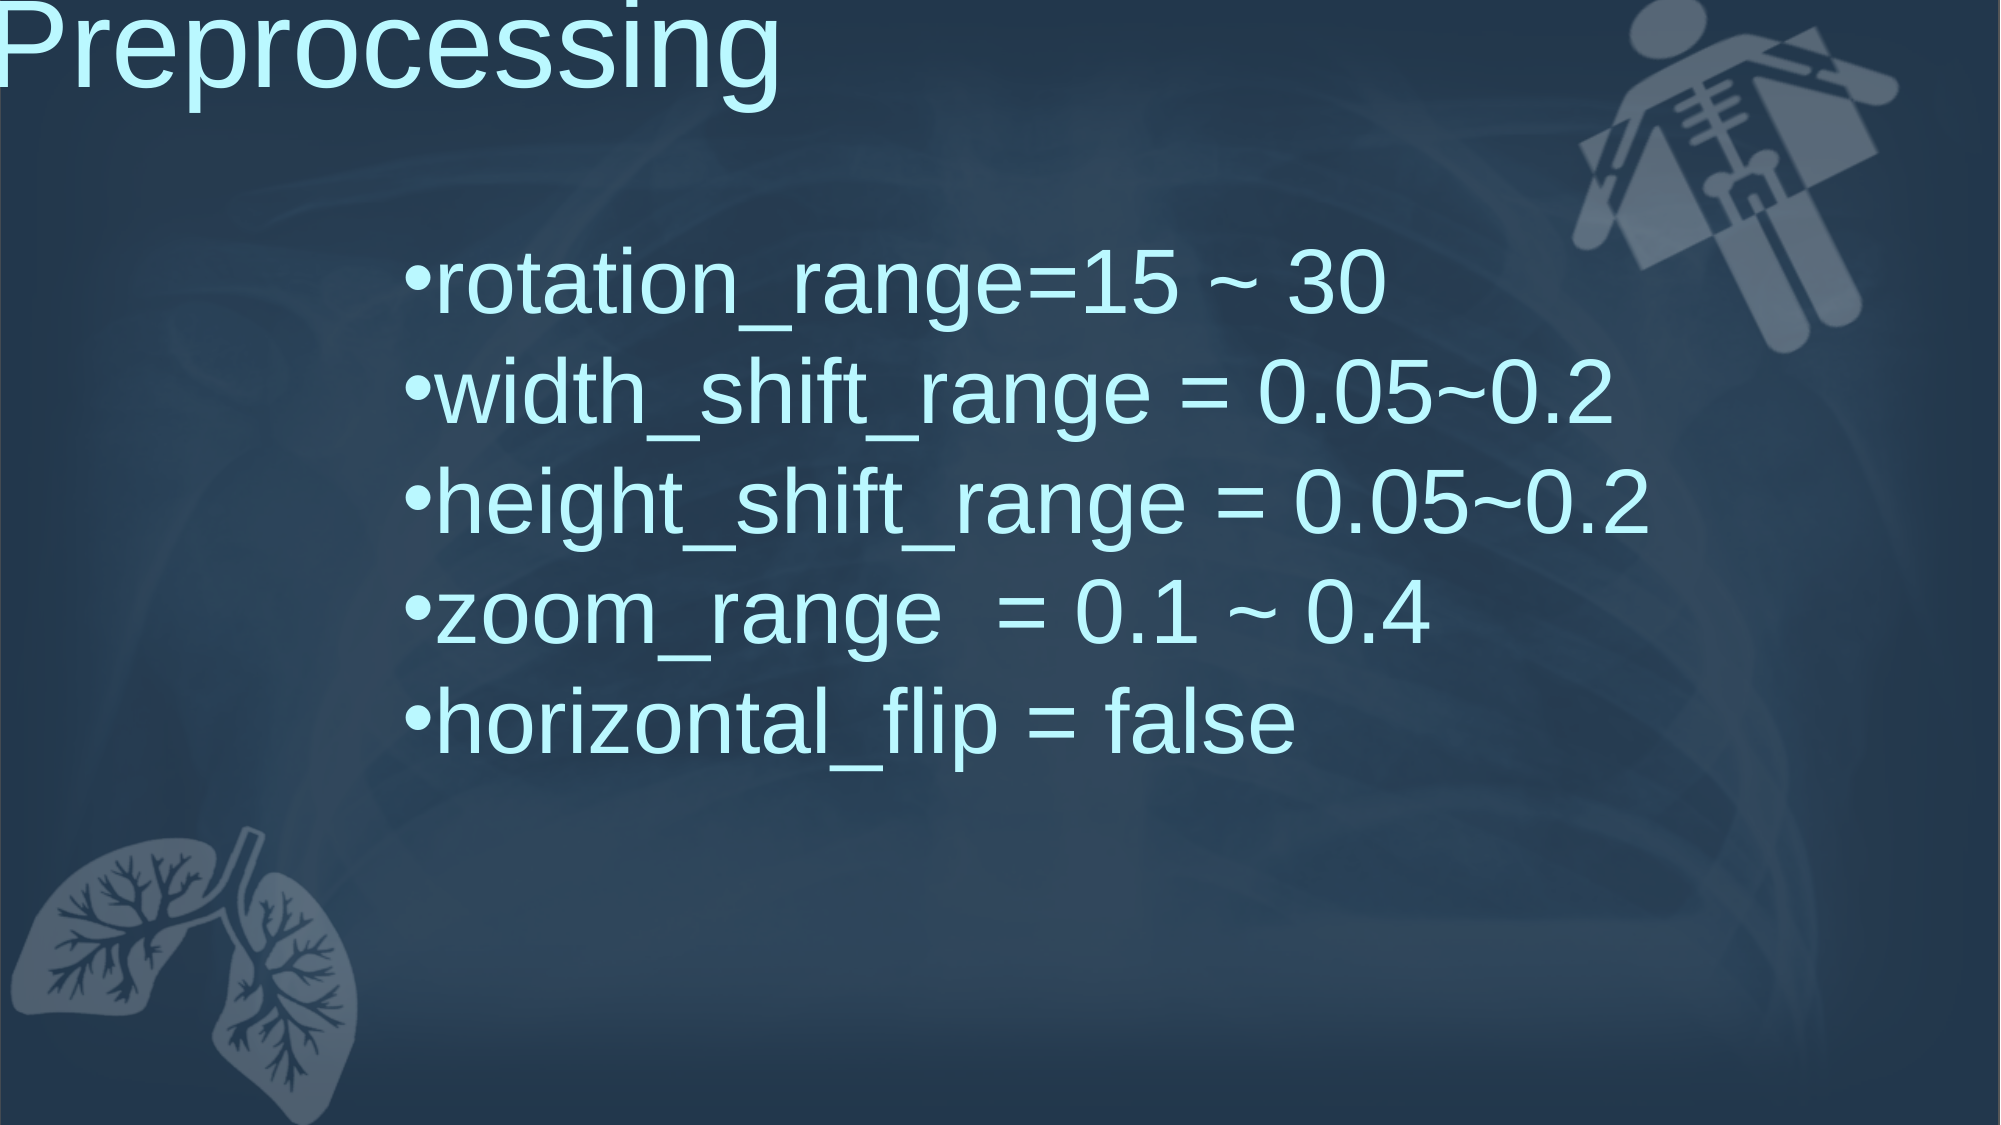

# Preprocessing
rotation_range=15 ~ 30
width_shift_range = 0.05~0.2
height_shift_range = 0.05~0.2
zoom_range  = 0.1 ~ 0.4
horizontal_flip = false